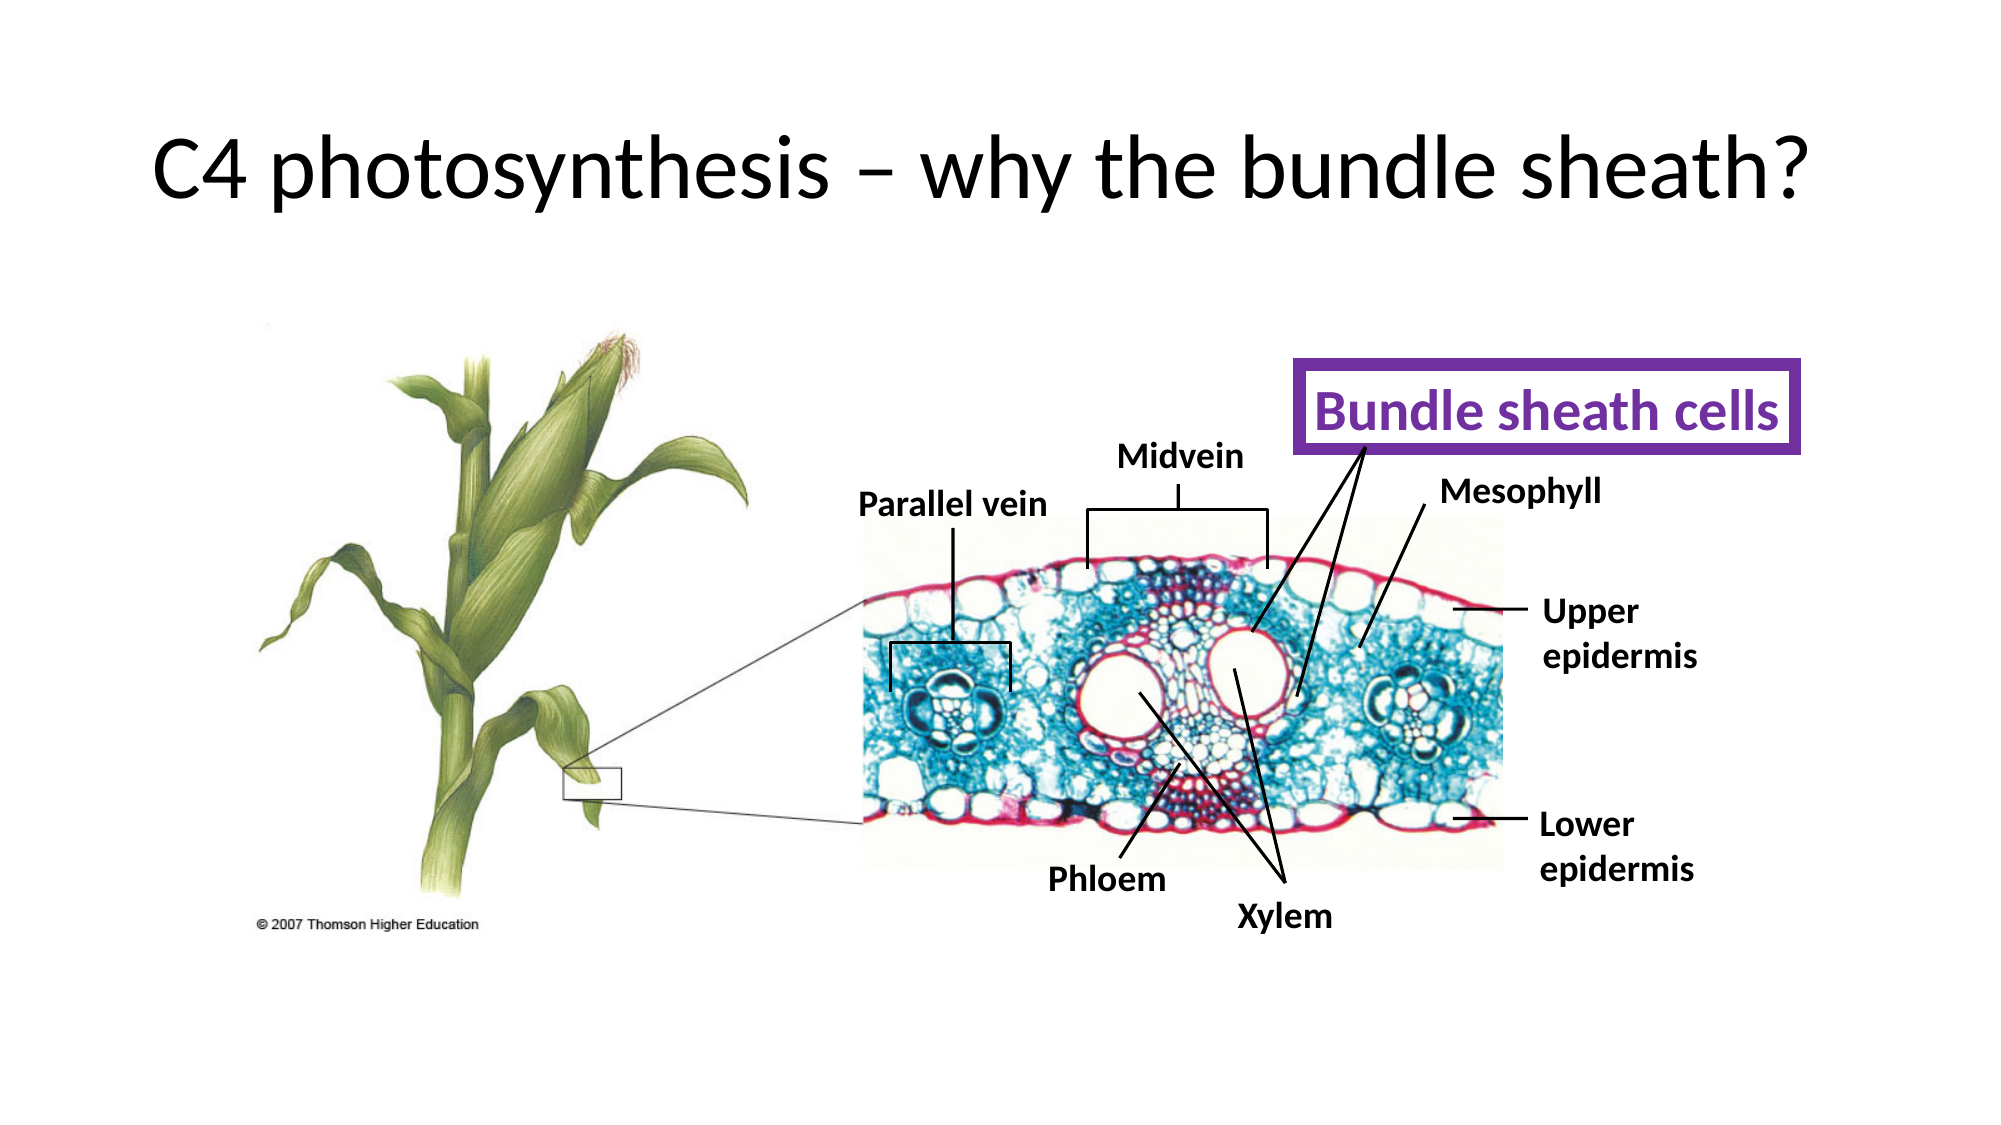

# C4 photosynthesis – why the bundle sheath?

Bundle sheath cells
Midvein

Mesophyll
Parallel vein

Upper epidermis

Lower epidermis

Phloem
Xylem